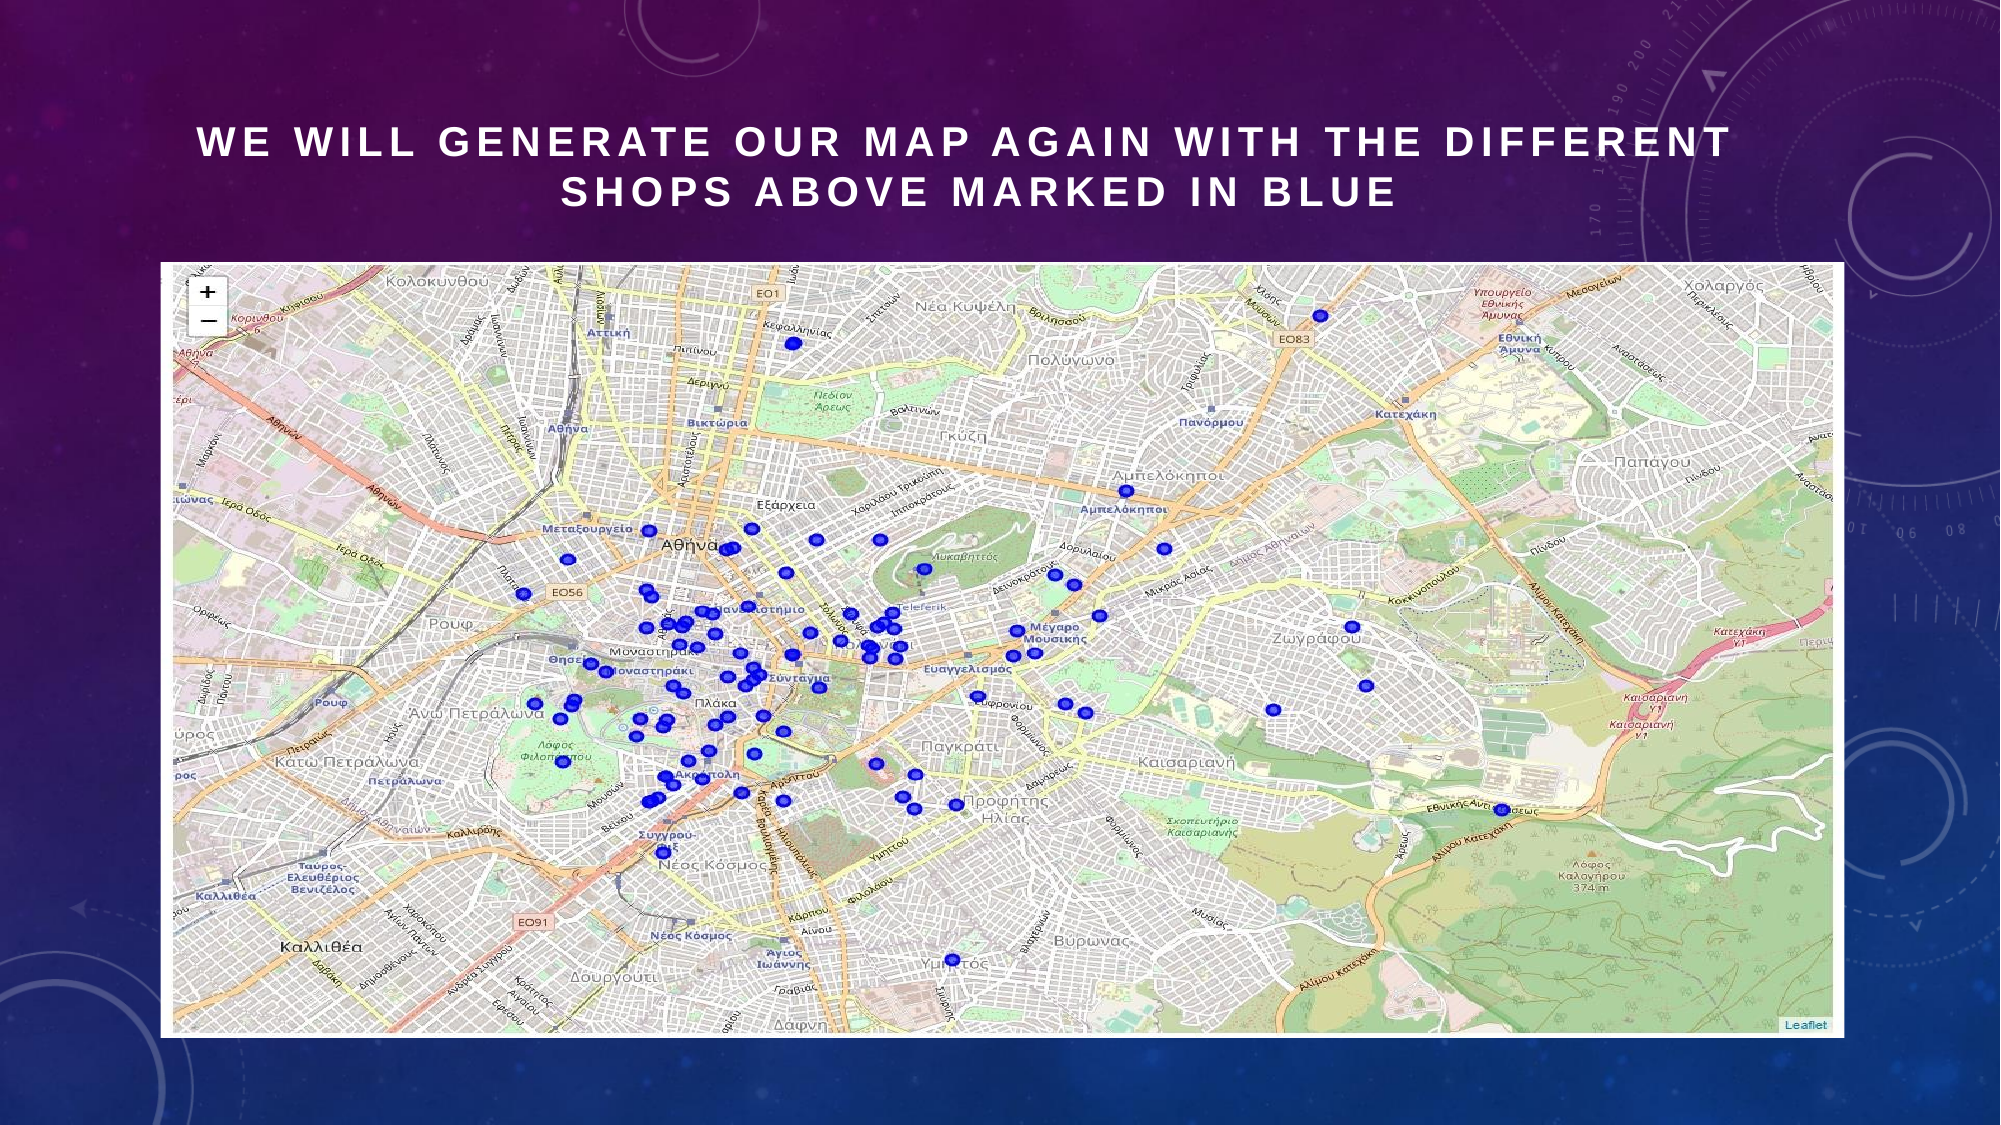

# WE WILL GENERATE OUR MAP AGAIN WITH THE DIFFERENT  SHOPS ABOVE MARKED IN BLUE